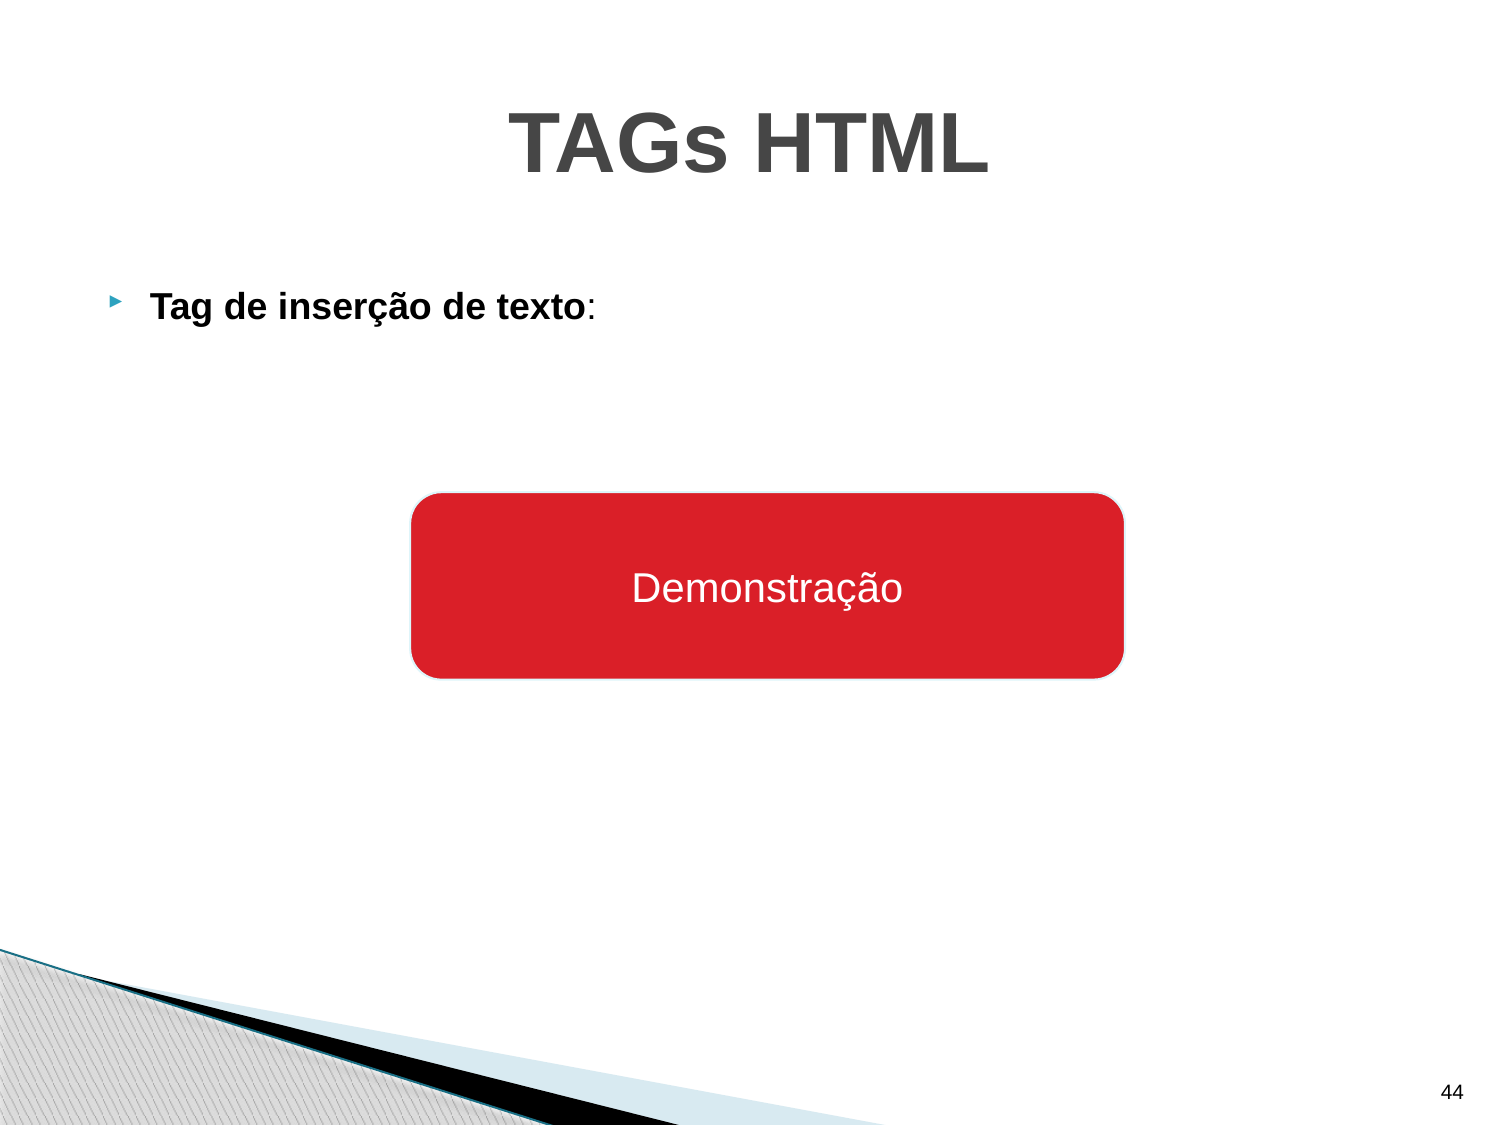

# TAGs HTML
Tag de inserção de texto:

Demonstração
44